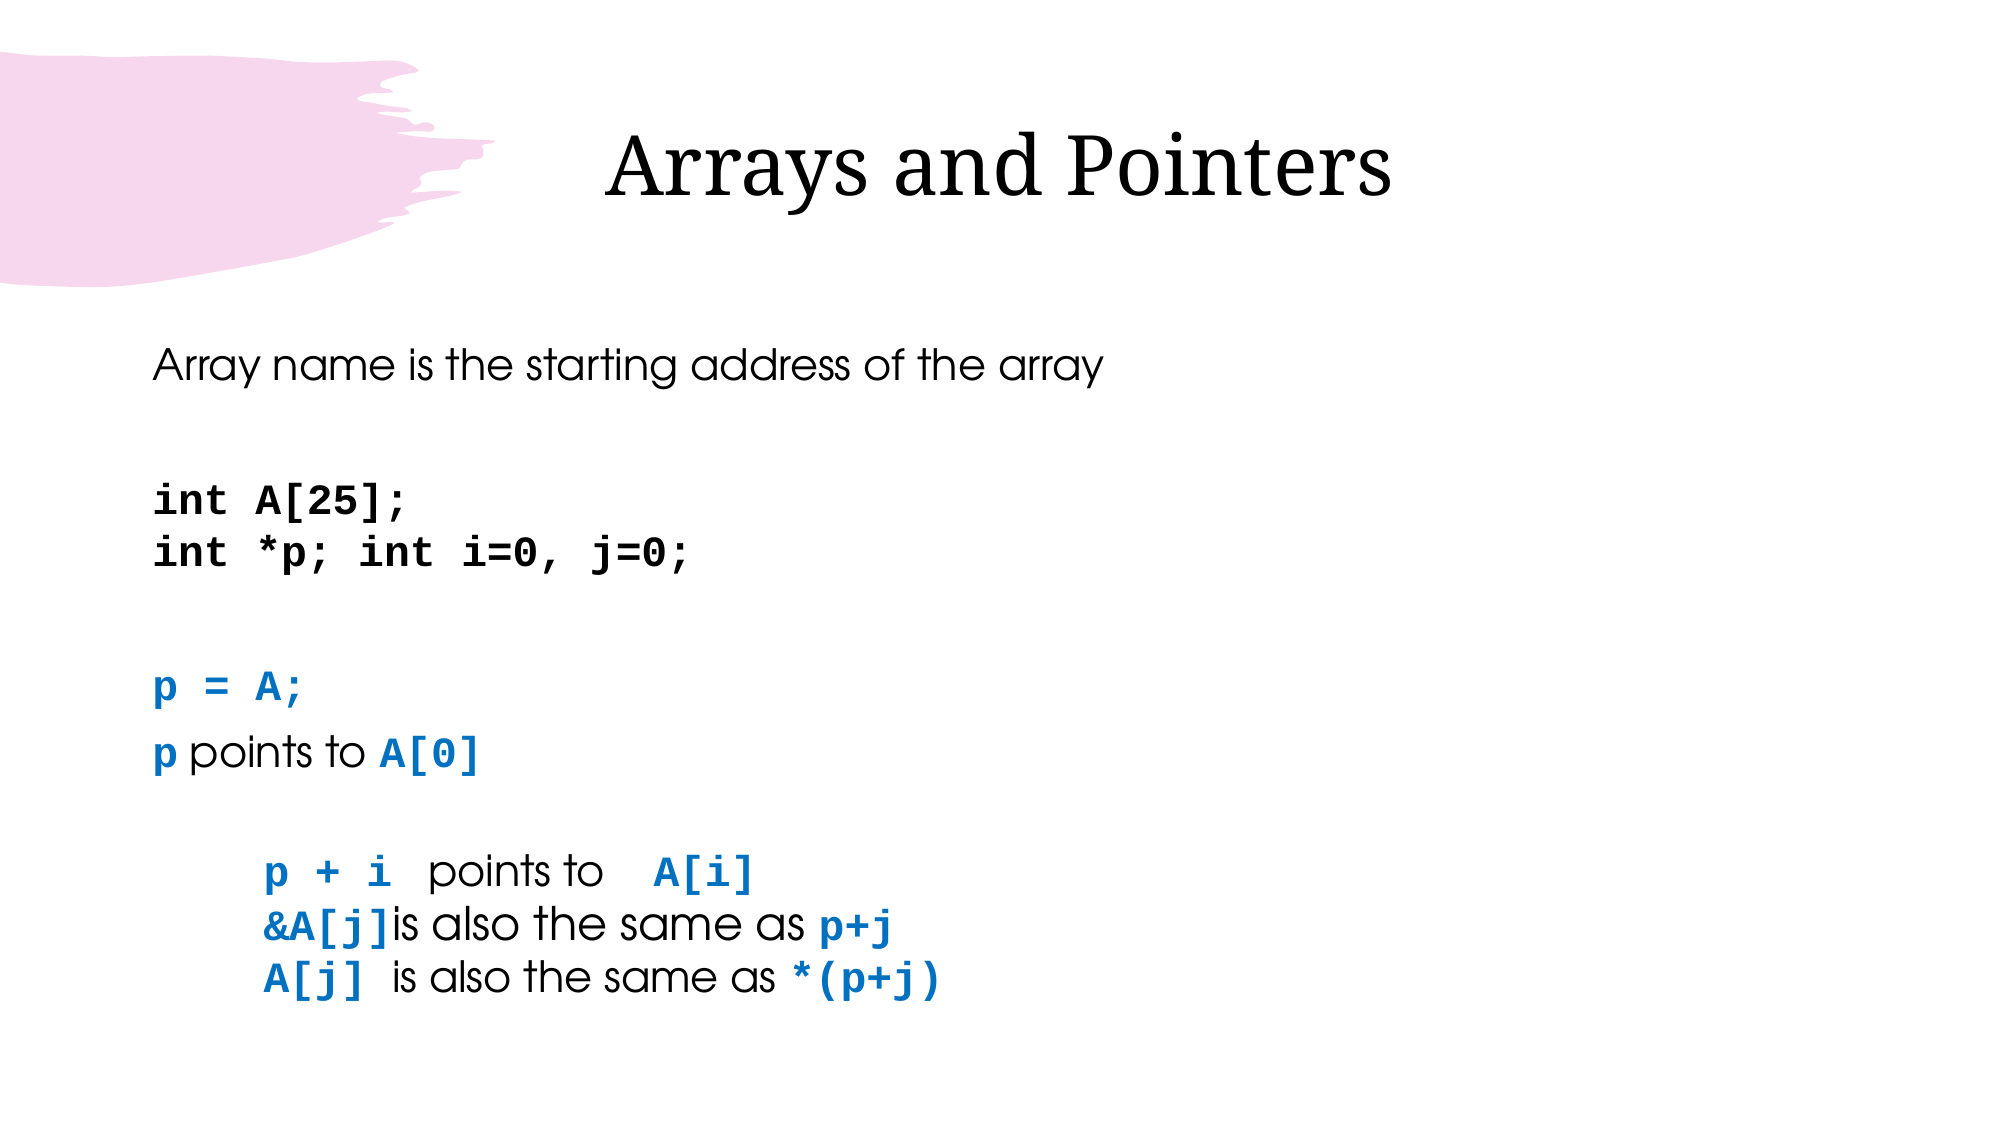

# Arrays and Pointers
Array name is the starting address of the array

int A[25];
int *p; int i=0, j=0;

p = A;
p points to A[0]
			p + i   points to    A[i]
			&A[j]is also the same as p+j
			A[j] is also the same as *(p+j)